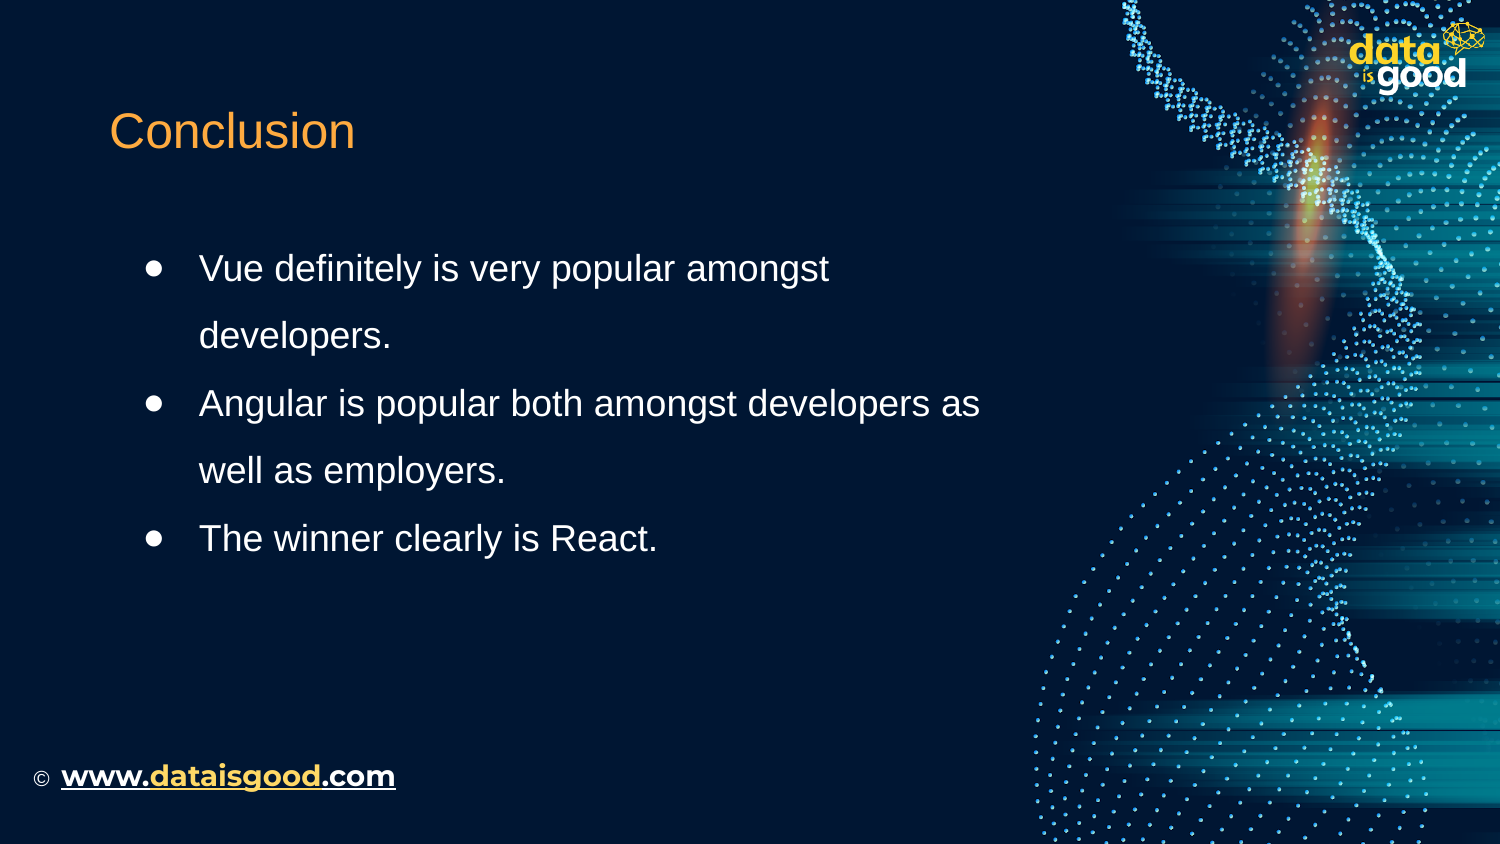

# Conclusion
Vue definitely is very popular amongst developers.
Angular is popular both amongst developers as well as employers.
The winner clearly is React.